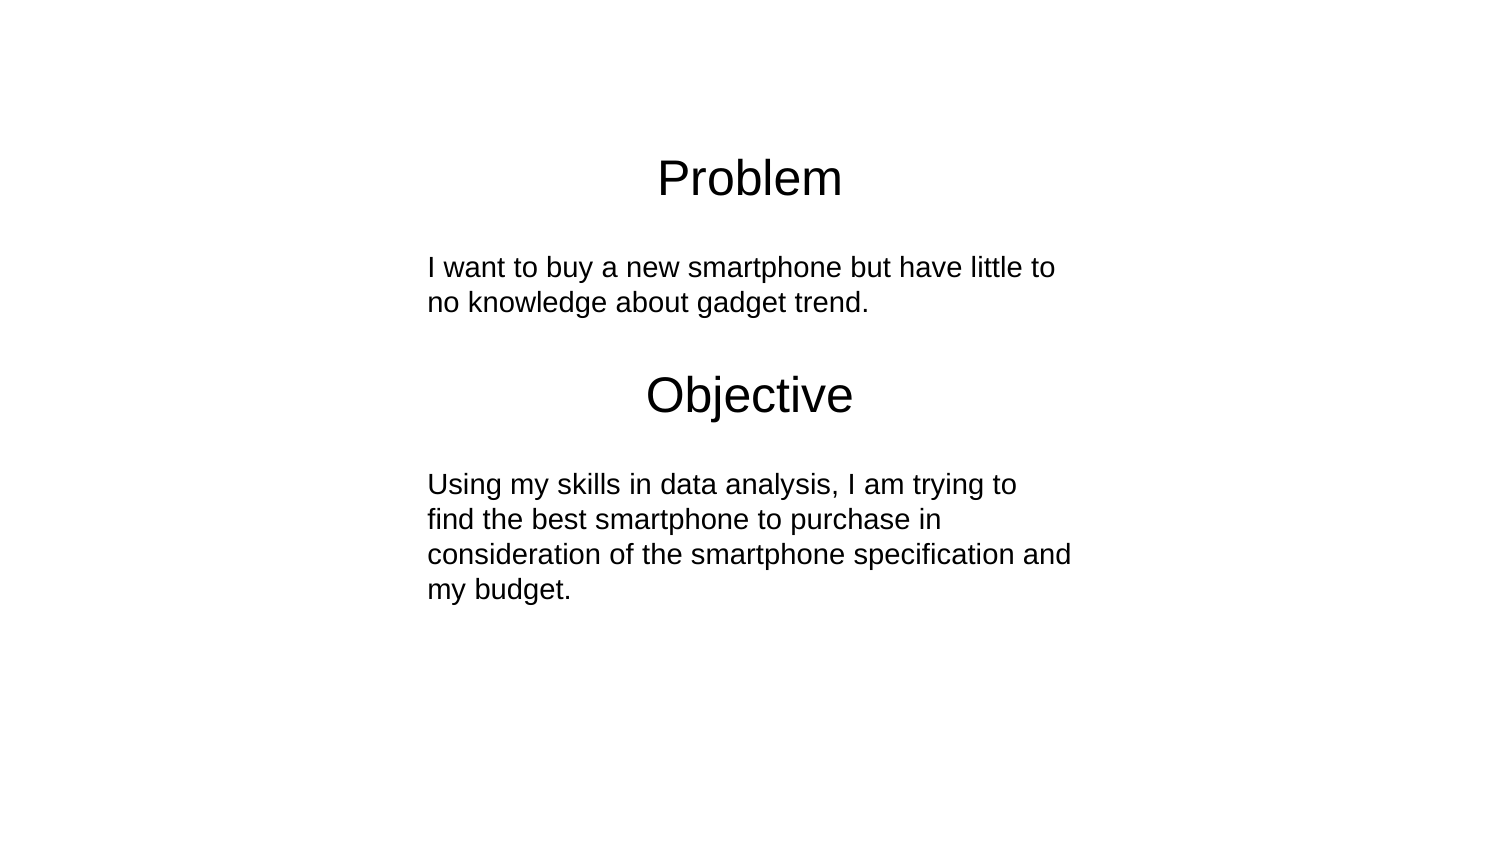

# Problem
I want to buy a new smartphone but have little to no knowledge about gadget trend.
Objective
Using my skills in data analysis, I am trying to find the best smartphone to purchase in consideration of the smartphone specification and my budget.